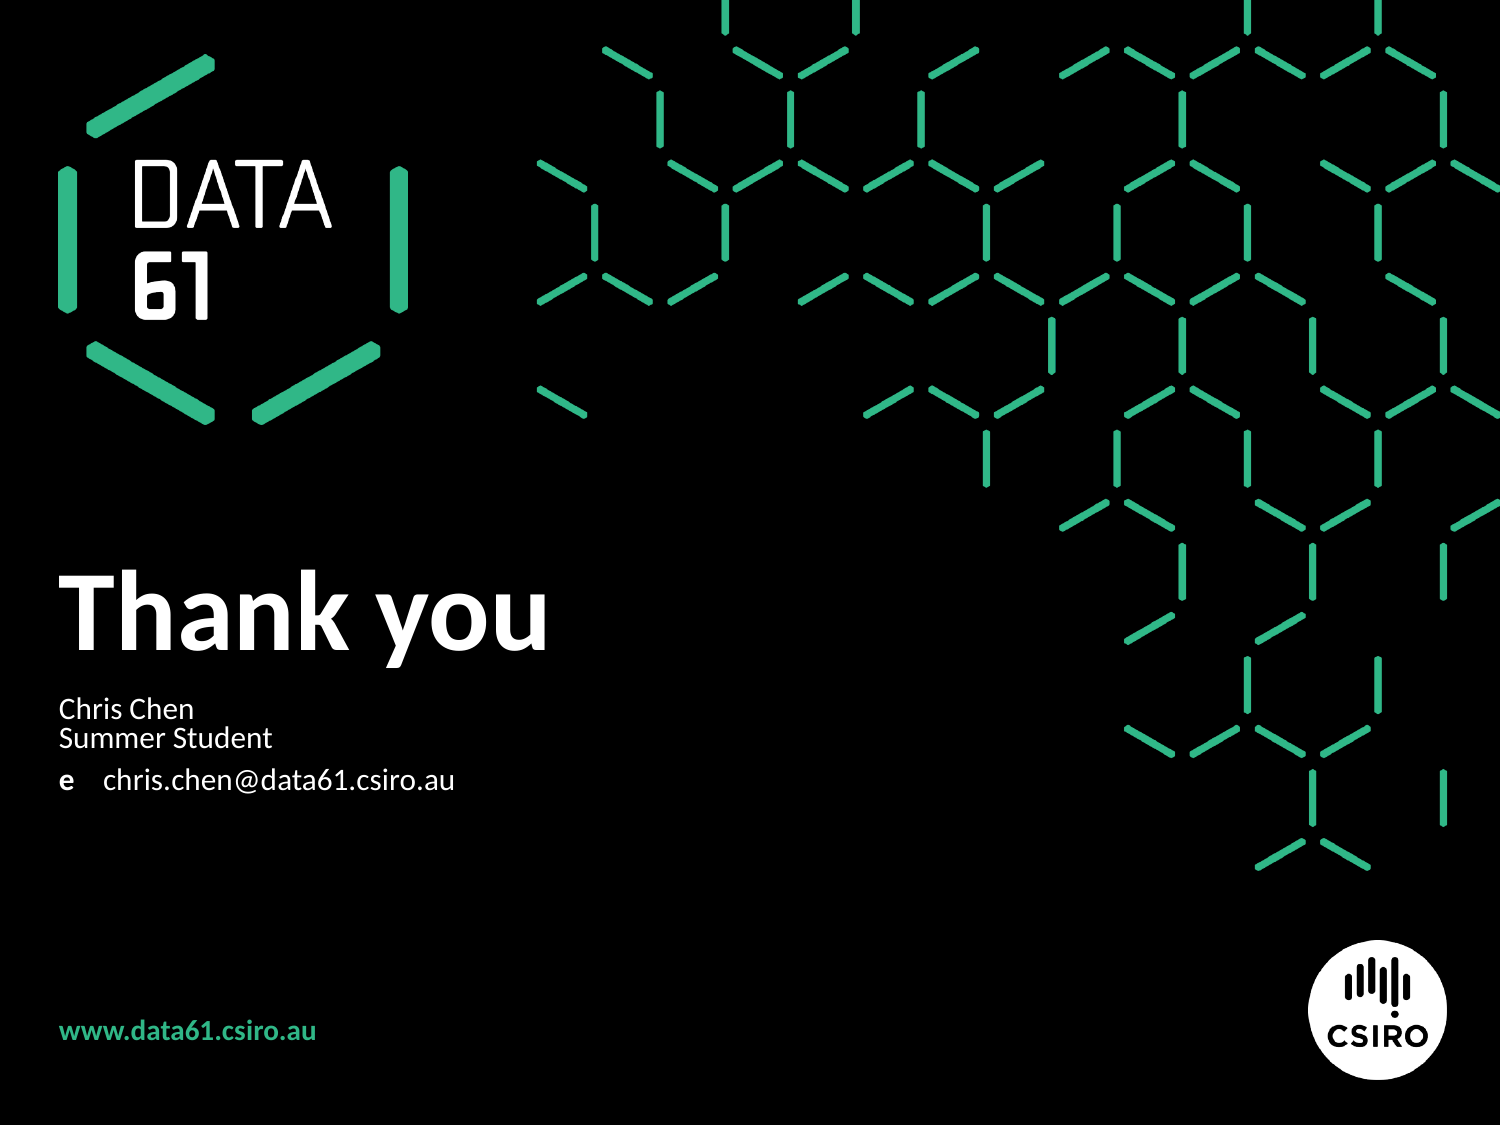

# Thank you
Chris Chen
Summer Student
e	chris.chen@data61.csiro.au